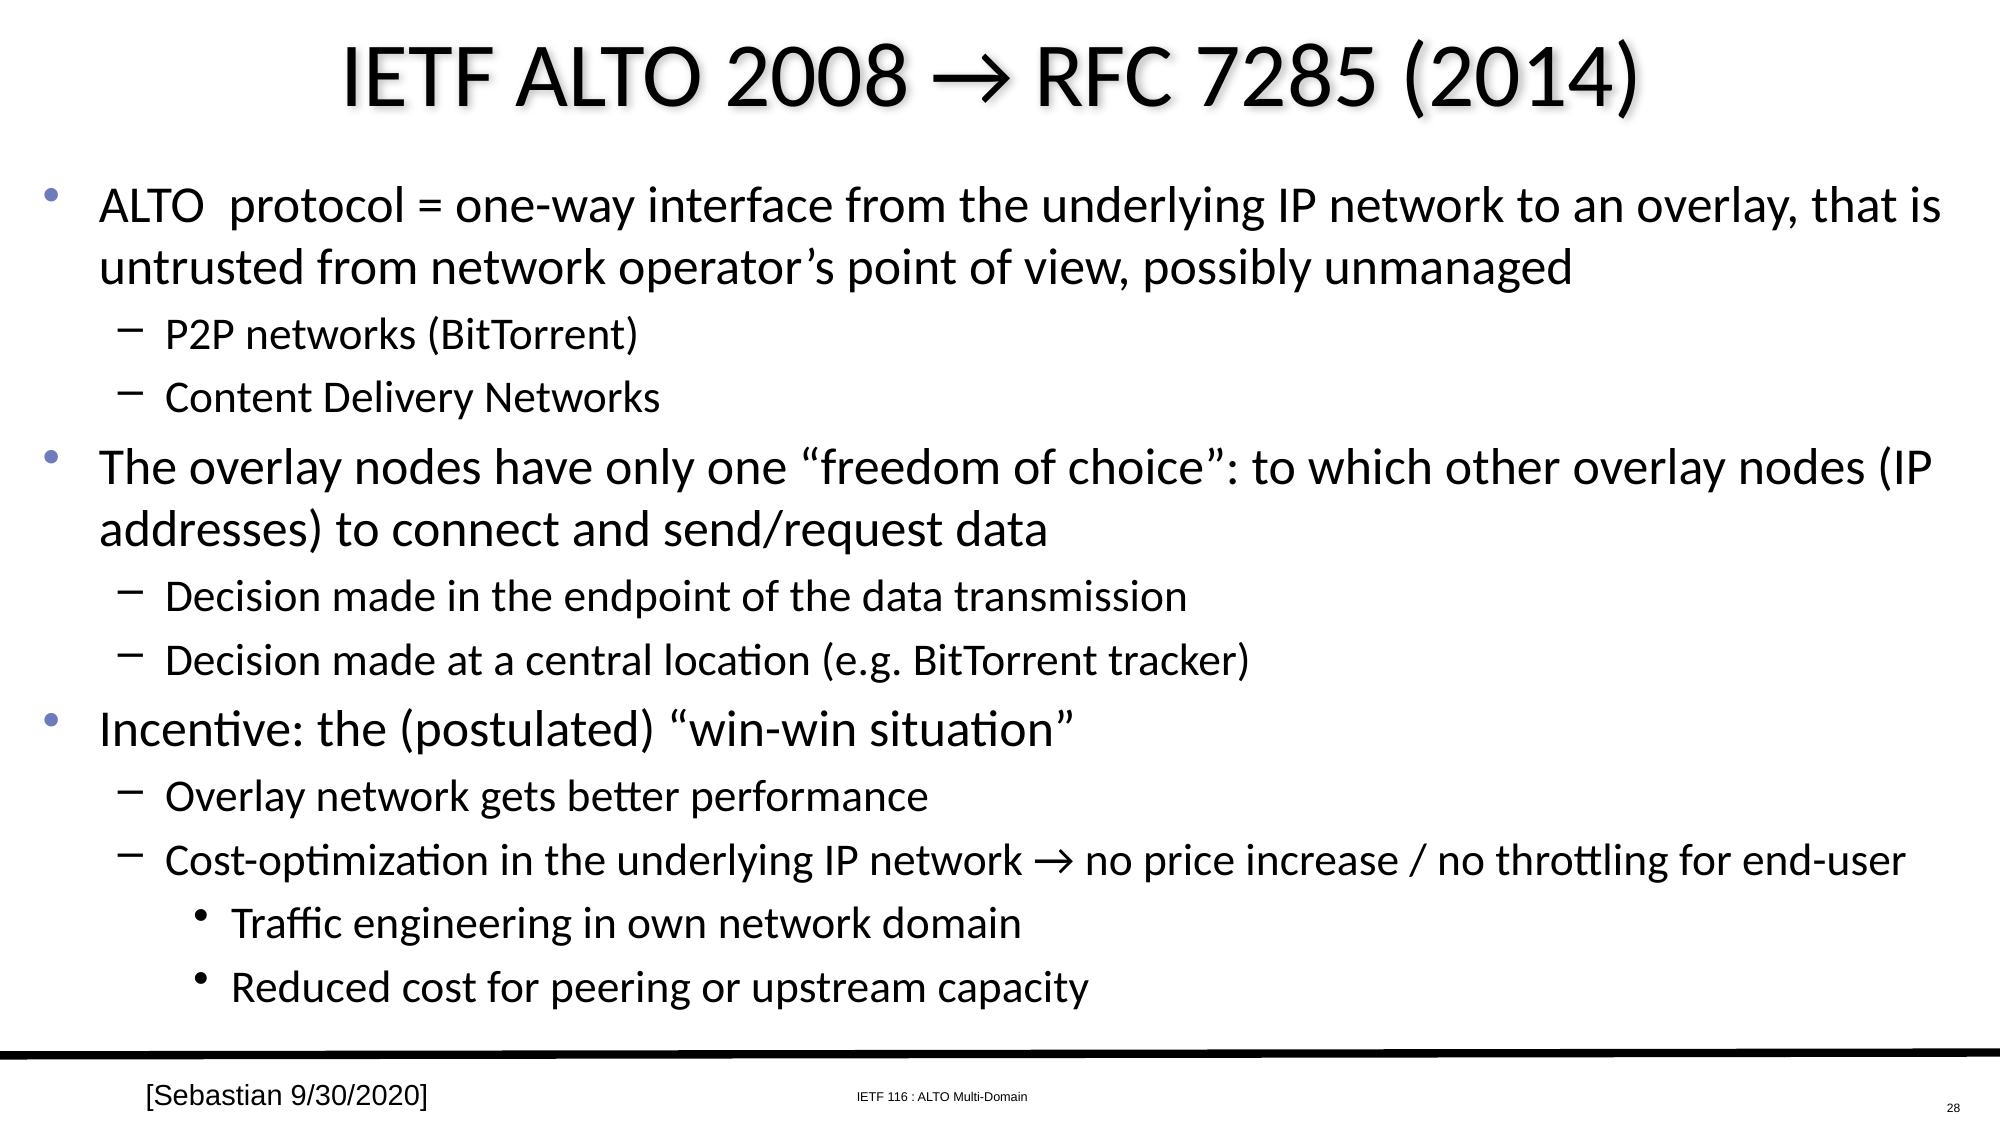

# IETF ALTO 2008 → RFC 7285 (2014)
ALTO  protocol = one-way interface from the underlying IP network to an overlay, that is untrusted from network operator’s point of view, possibly unmanaged
P2P networks (BitTorrent)
Content Delivery Networks
The overlay nodes have only one “freedom of choice”: to which other overlay nodes (IP addresses) to connect and send/request data
Decision made in the endpoint of the data transmission
Decision made at a central location (e.g. BitTorrent tracker)
Incentive: the (postulated) “win-win situation”
Overlay network gets better performance
Cost-optimization in the underlying IP network → no price increase / no throttling for end-user
Traffic engineering in own network domain
Reduced cost for peering or upstream capacity
[Sebastian 9/30/2020]